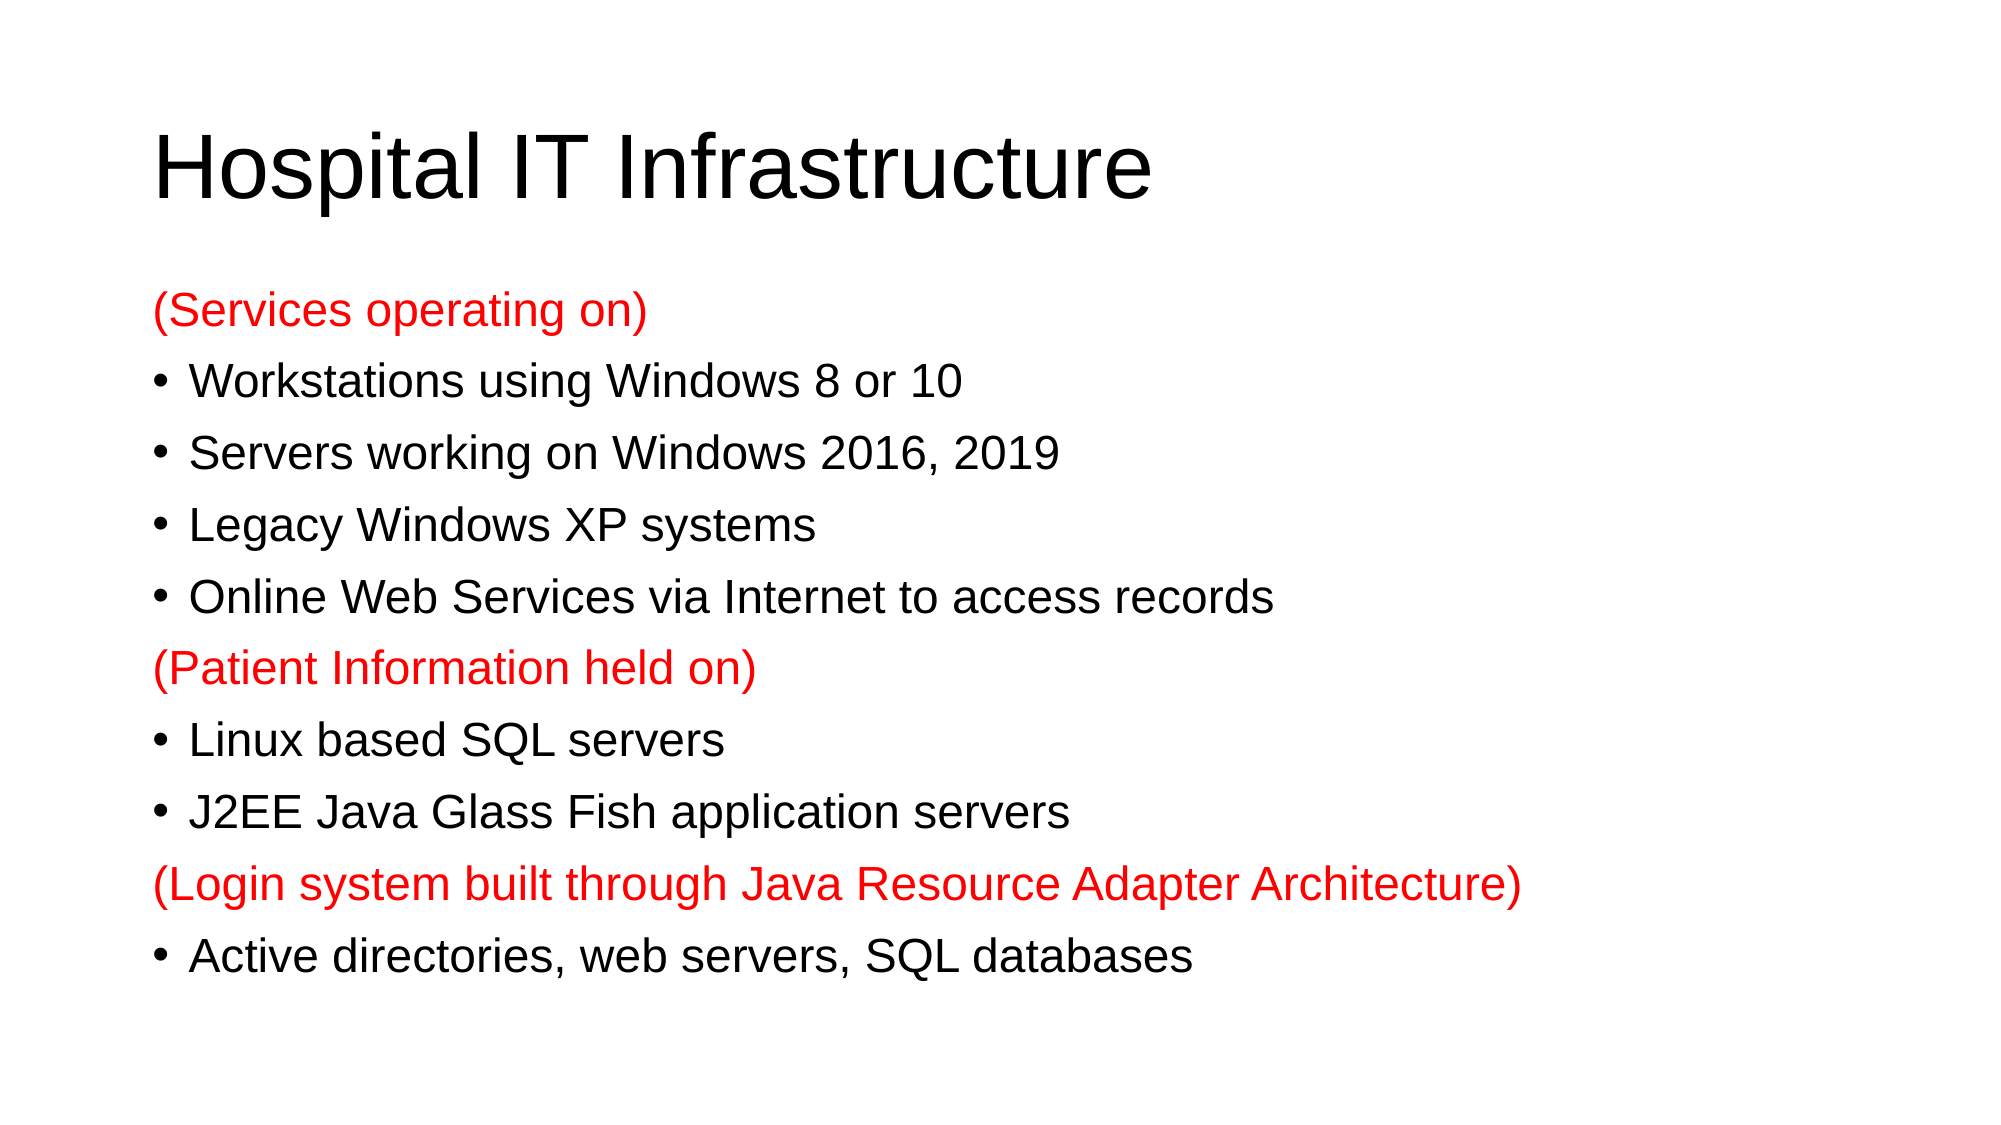

# Hospital IT Infrastructure
(Services operating on)
Workstations using Windows 8 or 10
Servers working on Windows 2016, 2019
Legacy Windows XP systems
Online Web Services via Internet to access records
(Patient Information held on)
Linux based SQL servers
J2EE Java Glass Fish application servers
(Login system built through Java Resource Adapter Architecture)
Active directories, web servers, SQL databases